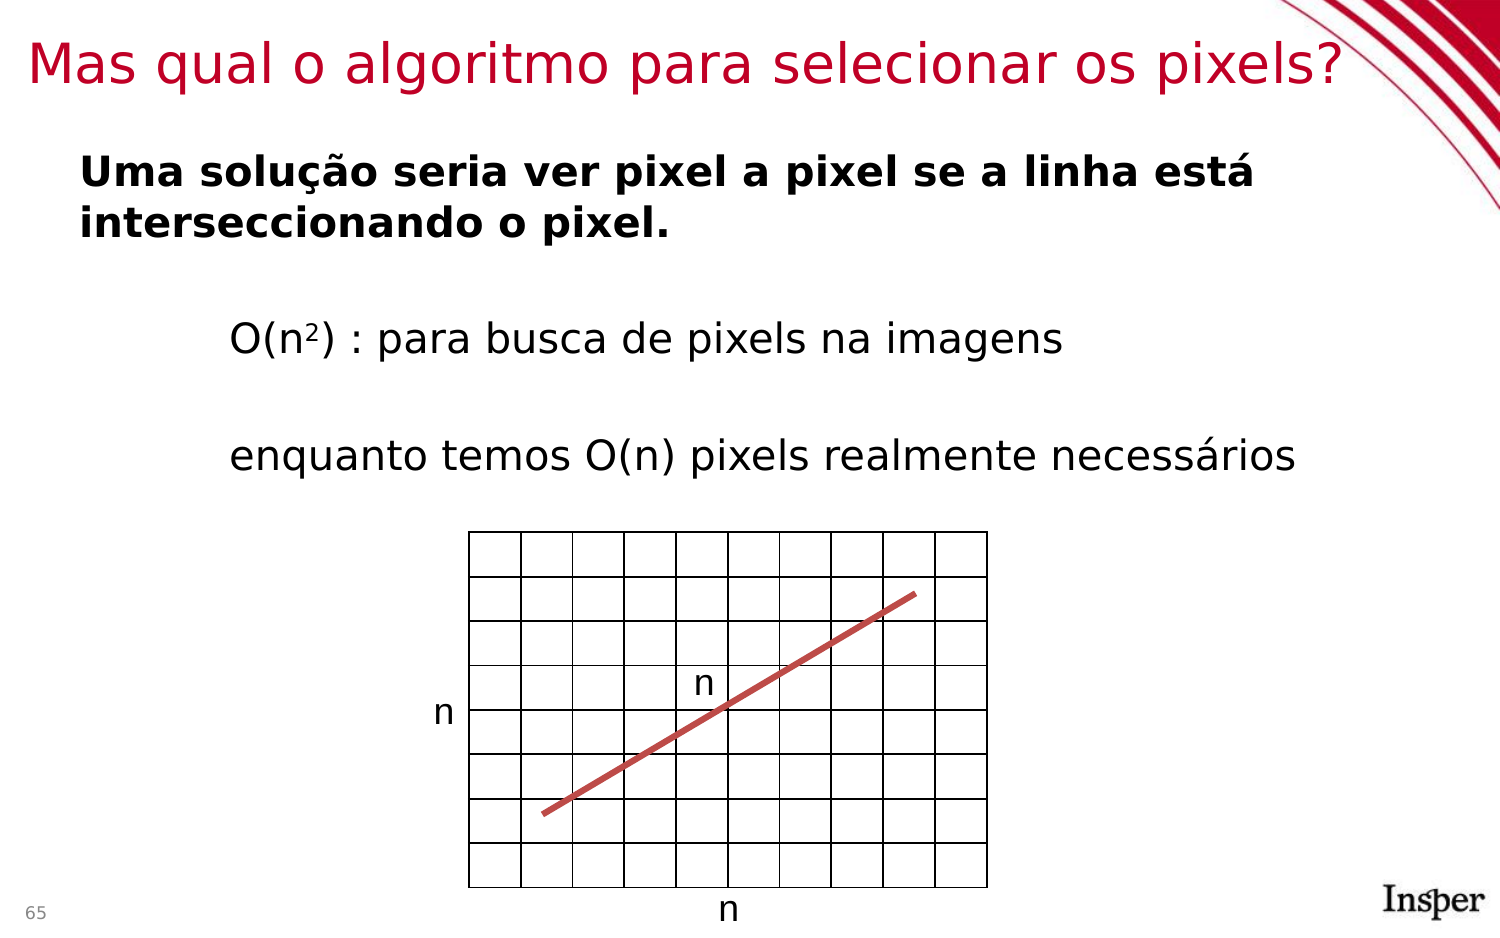

# Mas qual o algoritmo para selecionar os pixels?
Uma solução seria ver pixel a pixel se a linha está interseccionando o pixel.

	O(n2) : para busca de pixels na imagens

	enquanto temos O(n) pixels realmente necessários

|  |  |  |  |  |  |  |  |  |  |
| --- | --- | --- | --- | --- | --- | --- | --- | --- | --- |
|  |  |  |  |  |  |  |  |  |  |
|  |  |  |  |  |  |  |  |  |  |
|  |  |  |  |  |  |  |  |  |  |
|  |  |  |  |  |  |  |  |  |  |
|  |  |  |  |  |  |  |  |  |  |
|  |  |  |  |  |  |  |  |  |  |
|  |  |  |  |  |  |  |  |  |  |
n
n
n
65